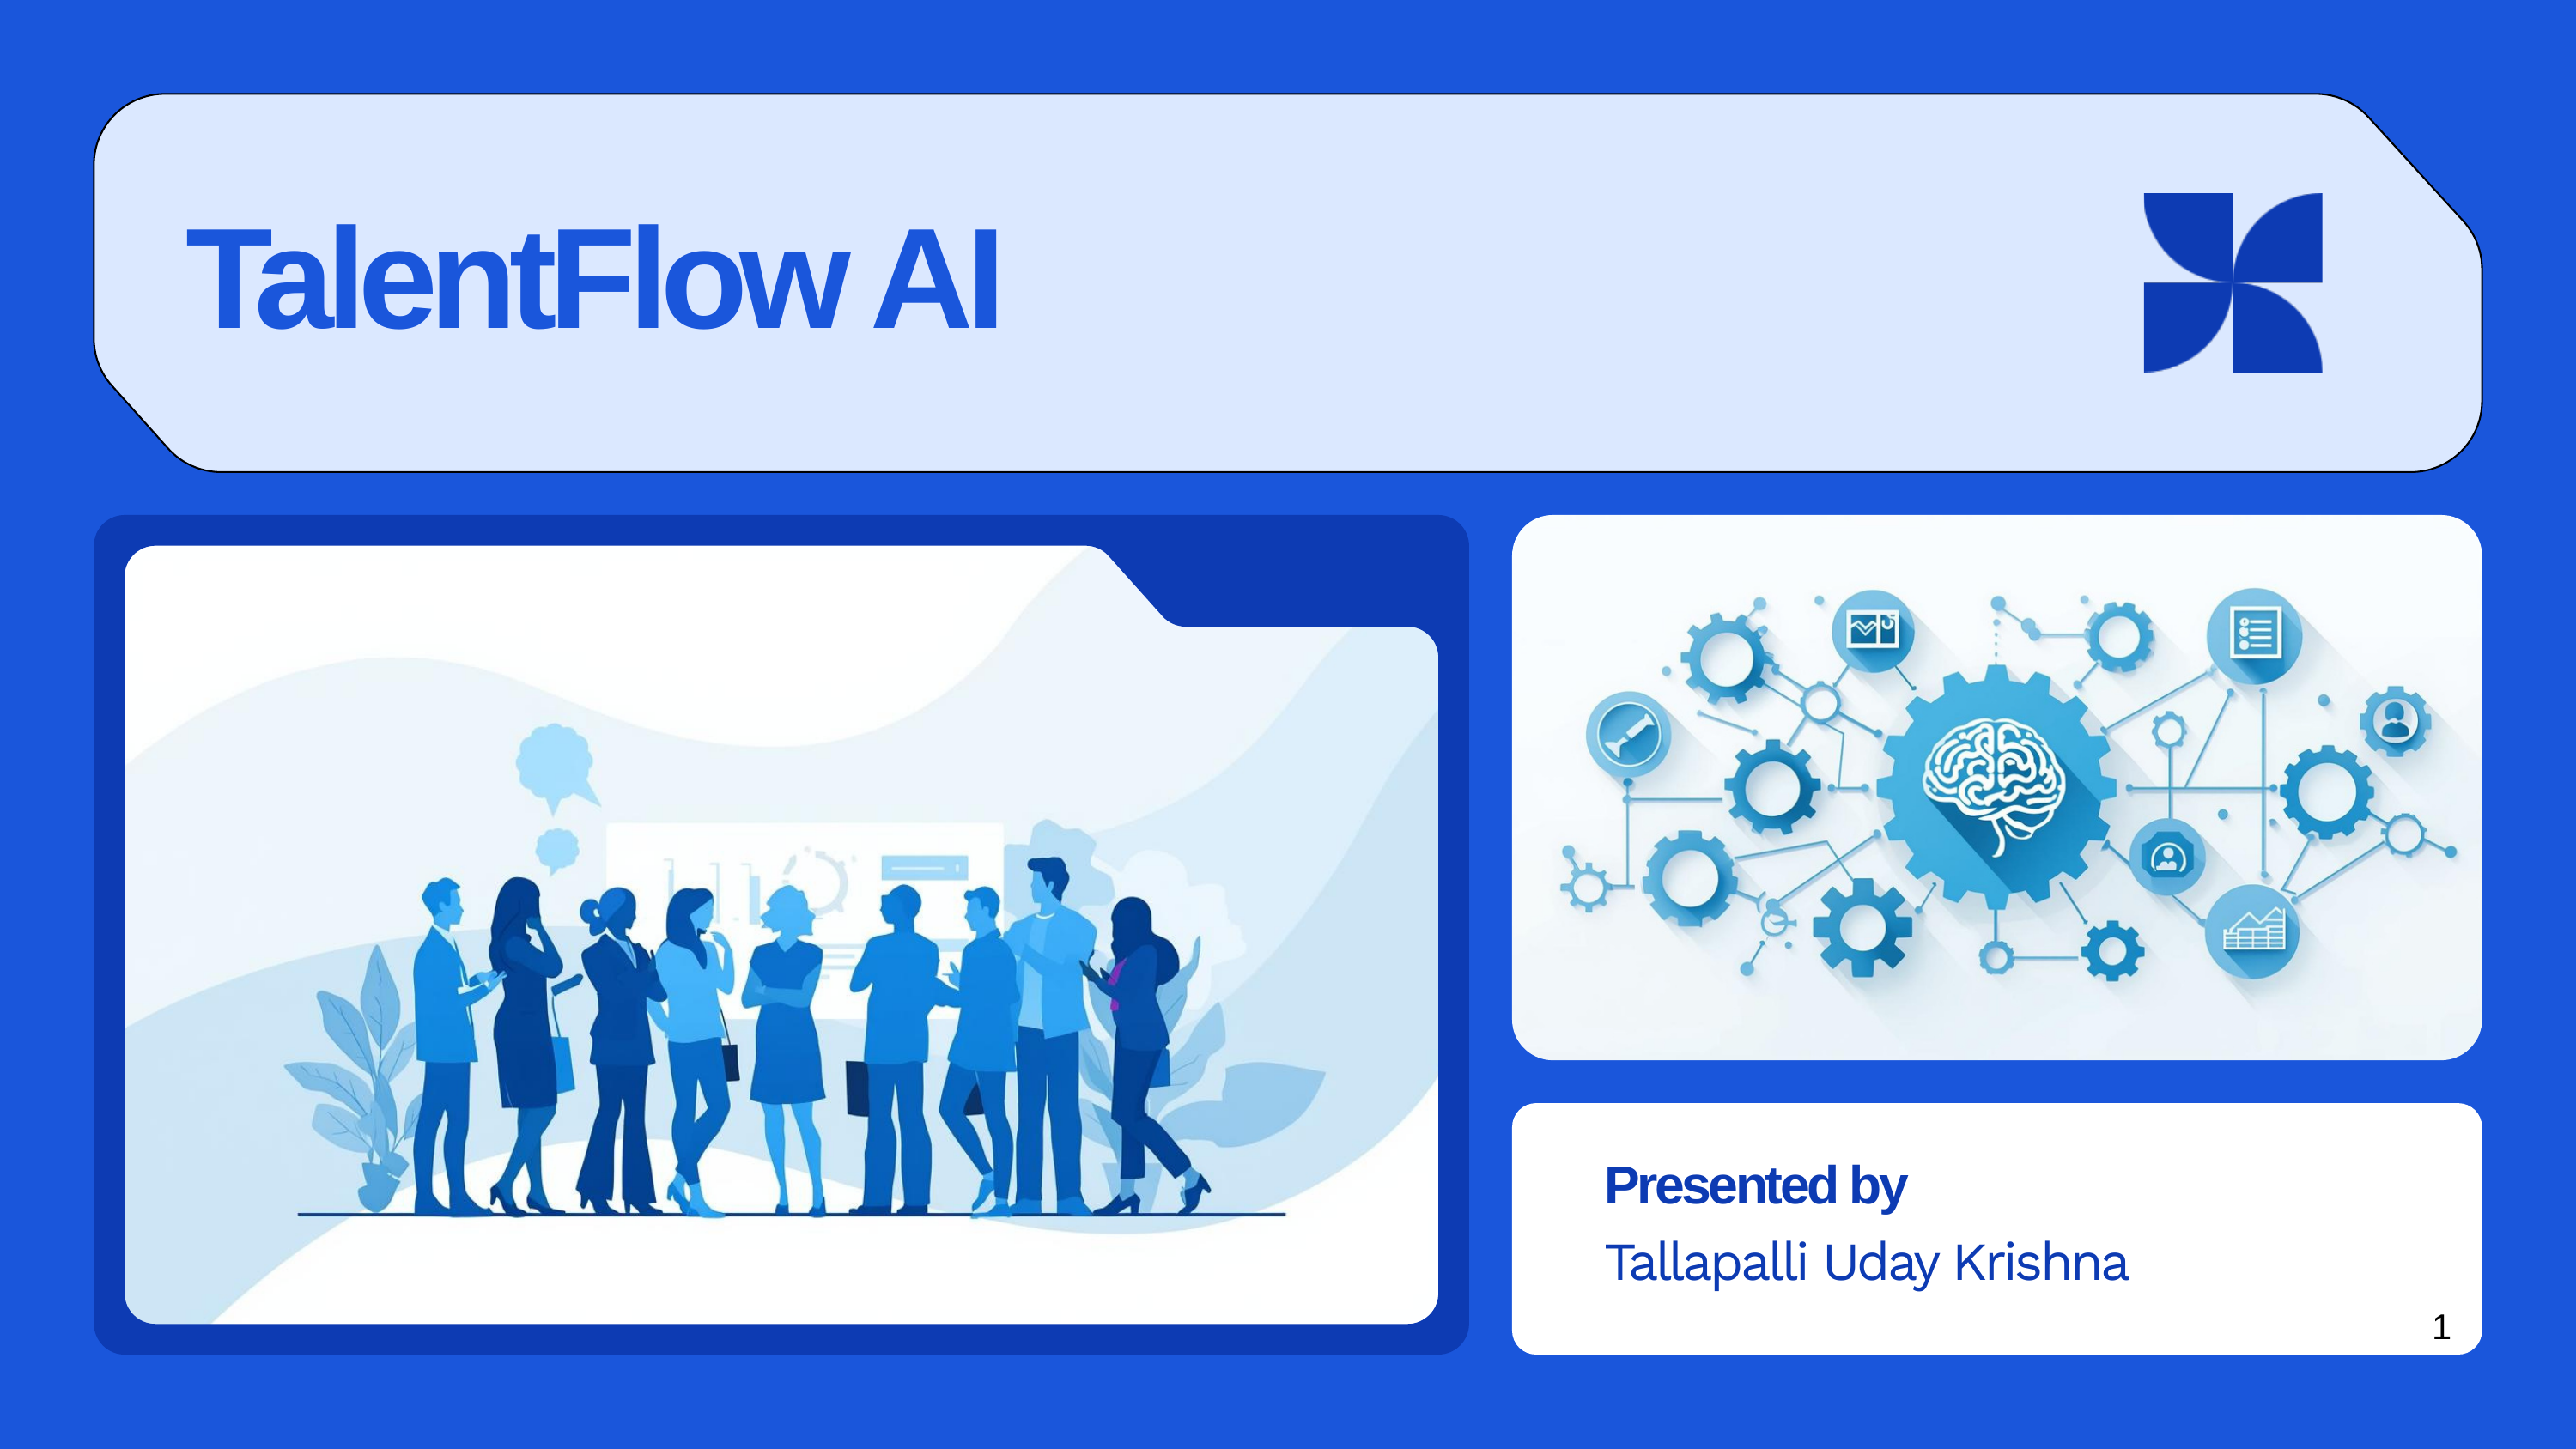

TalentFlow AI

Presented by
Tallapalli Uday Krishna
1